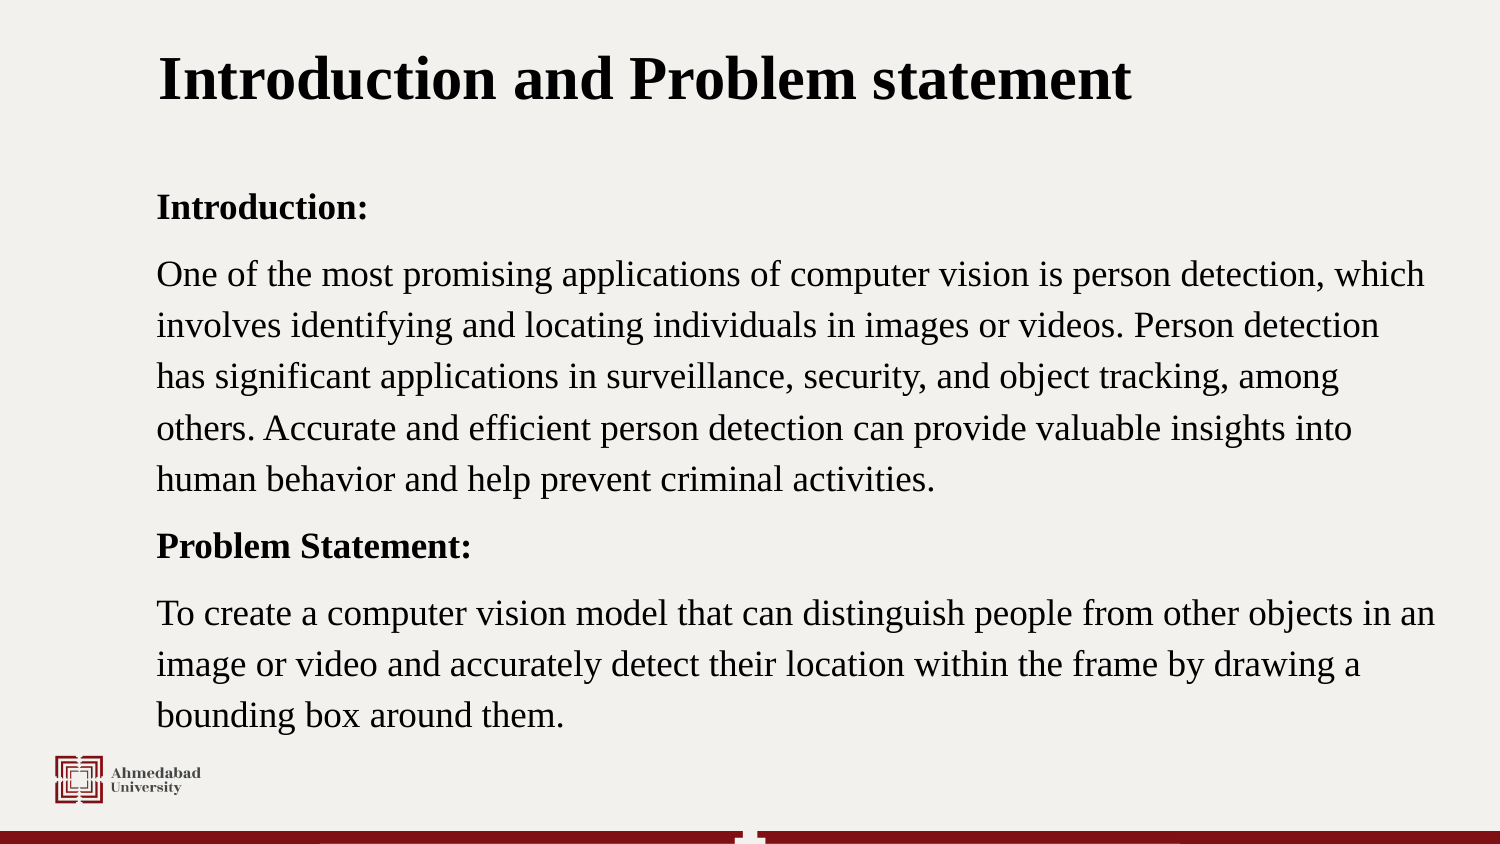

# Introduction and Problem statement
Introduction:
One of the most promising applications of computer vision is person detection, which involves identifying and locating individuals in images or videos. Person detection has significant applications in surveillance, security, and object tracking, among others. Accurate and efficient person detection can provide valuable insights into human behavior and help prevent criminal activities.
Problem Statement:
To create a computer vision model that can distinguish people from other objects in an image or video and accurately detect their location within the frame by drawing a bounding box around them.